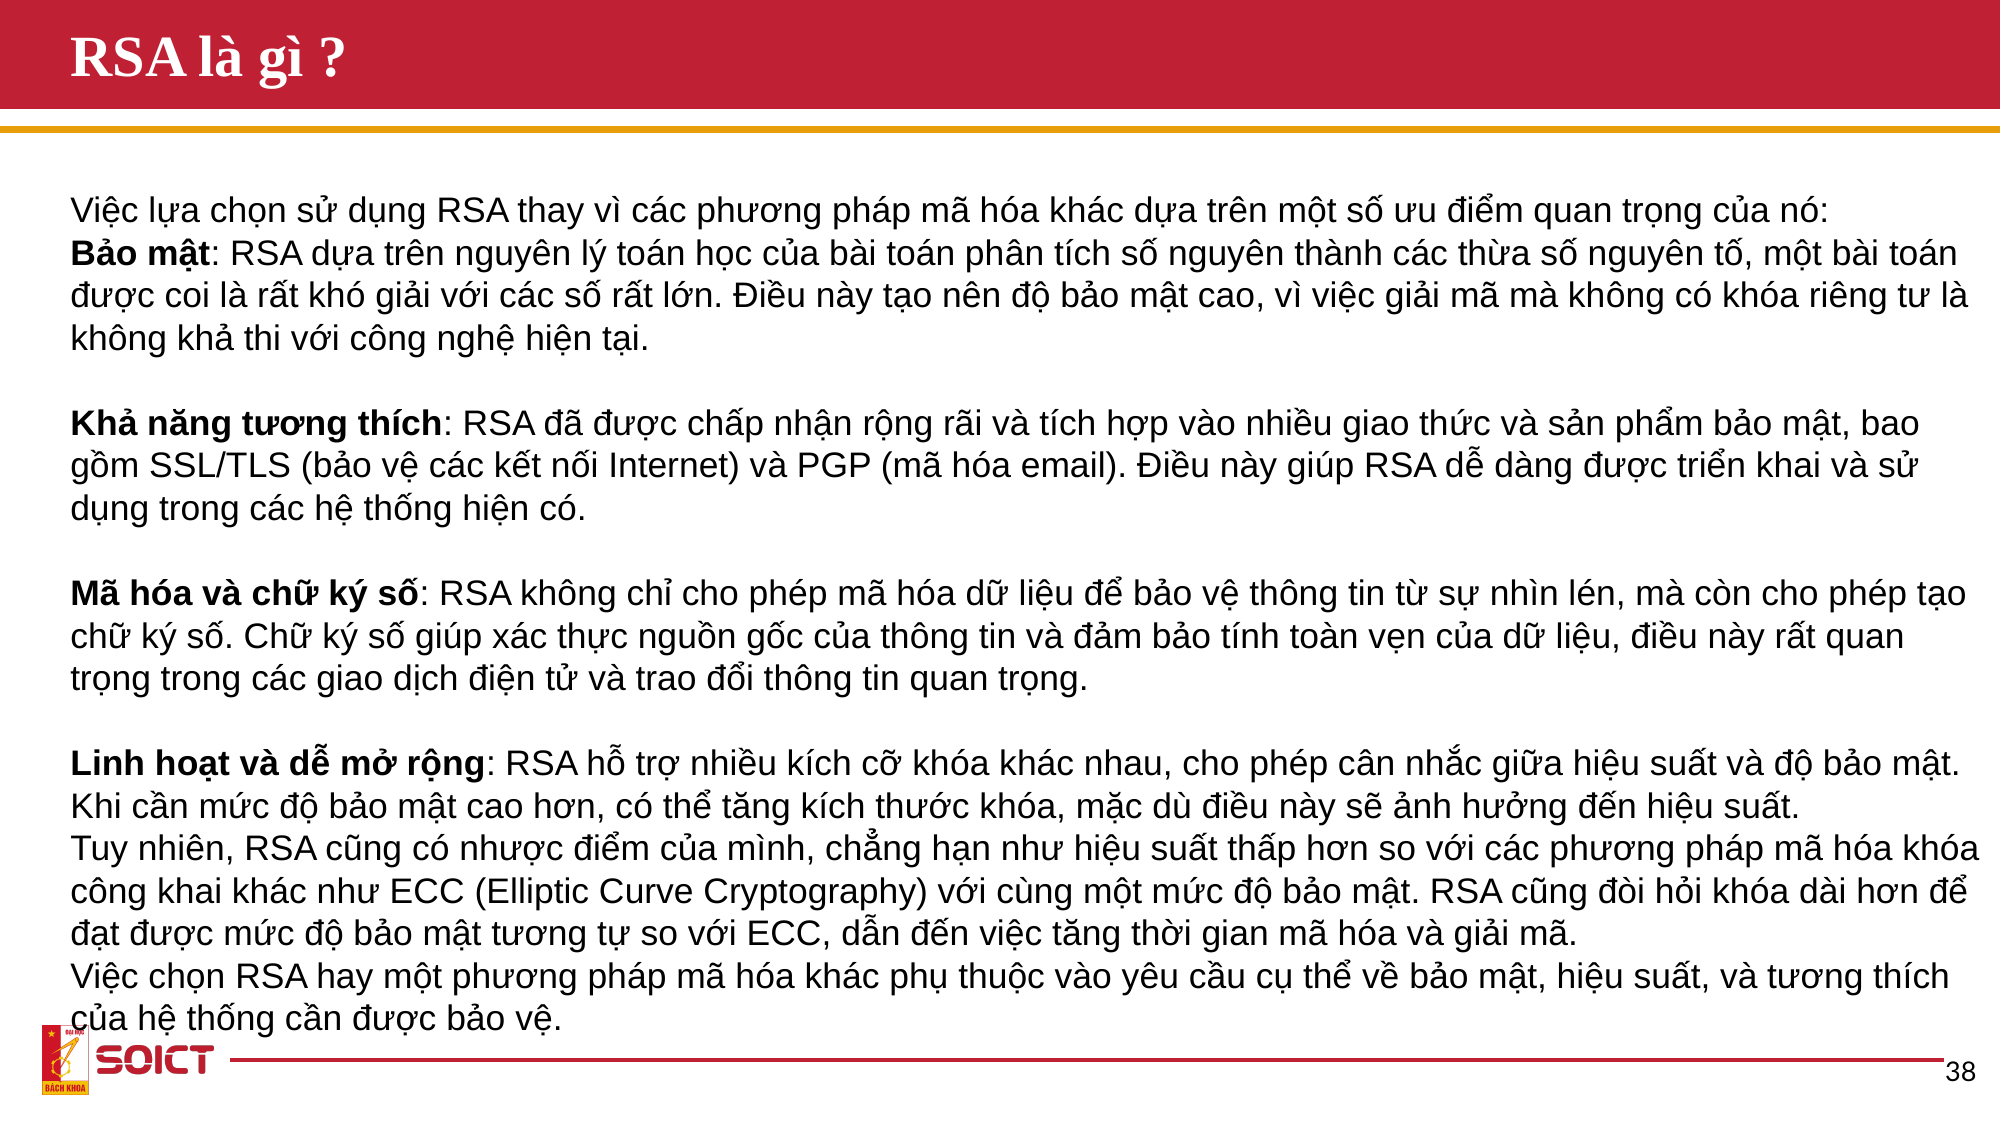

# RSA là gì ?
Việc lựa chọn sử dụng RSA thay vì các phương pháp mã hóa khác dựa trên một số ưu điểm quan trọng của nó:
Bảo mật: RSA dựa trên nguyên lý toán học của bài toán phân tích số nguyên thành các thừa số nguyên tố, một bài toán được coi là rất khó giải với các số rất lớn. Điều này tạo nên độ bảo mật cao, vì việc giải mã mà không có khóa riêng tư là không khả thi với công nghệ hiện tại.

Khả năng tương thích: RSA đã được chấp nhận rộng rãi và tích hợp vào nhiều giao thức và sản phẩm bảo mật, bao gồm SSL/TLS (bảo vệ các kết nối Internet) và PGP (mã hóa email). Điều này giúp RSA dễ dàng được triển khai và sử dụng trong các hệ thống hiện có.

Mã hóa và chữ ký số: RSA không chỉ cho phép mã hóa dữ liệu để bảo vệ thông tin từ sự nhìn lén, mà còn cho phép tạo chữ ký số. Chữ ký số giúp xác thực nguồn gốc của thông tin và đảm bảo tính toàn vẹn của dữ liệu, điều này rất quan trọng trong các giao dịch điện tử và trao đổi thông tin quan trọng.

Linh hoạt và dễ mở rộng: RSA hỗ trợ nhiều kích cỡ khóa khác nhau, cho phép cân nhắc giữa hiệu suất và độ bảo mật. Khi cần mức độ bảo mật cao hơn, có thể tăng kích thước khóa, mặc dù điều này sẽ ảnh hưởng đến hiệu suất.
Tuy nhiên, RSA cũng có nhược điểm của mình, chẳng hạn như hiệu suất thấp hơn so với các phương pháp mã hóa khóa công khai khác như ECC (Elliptic Curve Cryptography) với cùng một mức độ bảo mật. RSA cũng đòi hỏi khóa dài hơn để đạt được mức độ bảo mật tương tự so với ECC, dẫn đến việc tăng thời gian mã hóa và giải mã.
Việc chọn RSA hay một phương pháp mã hóa khác phụ thuộc vào yêu cầu cụ thể về bảo mật, hiệu suất, và tương thích của hệ thống cần được bảo vệ.

38